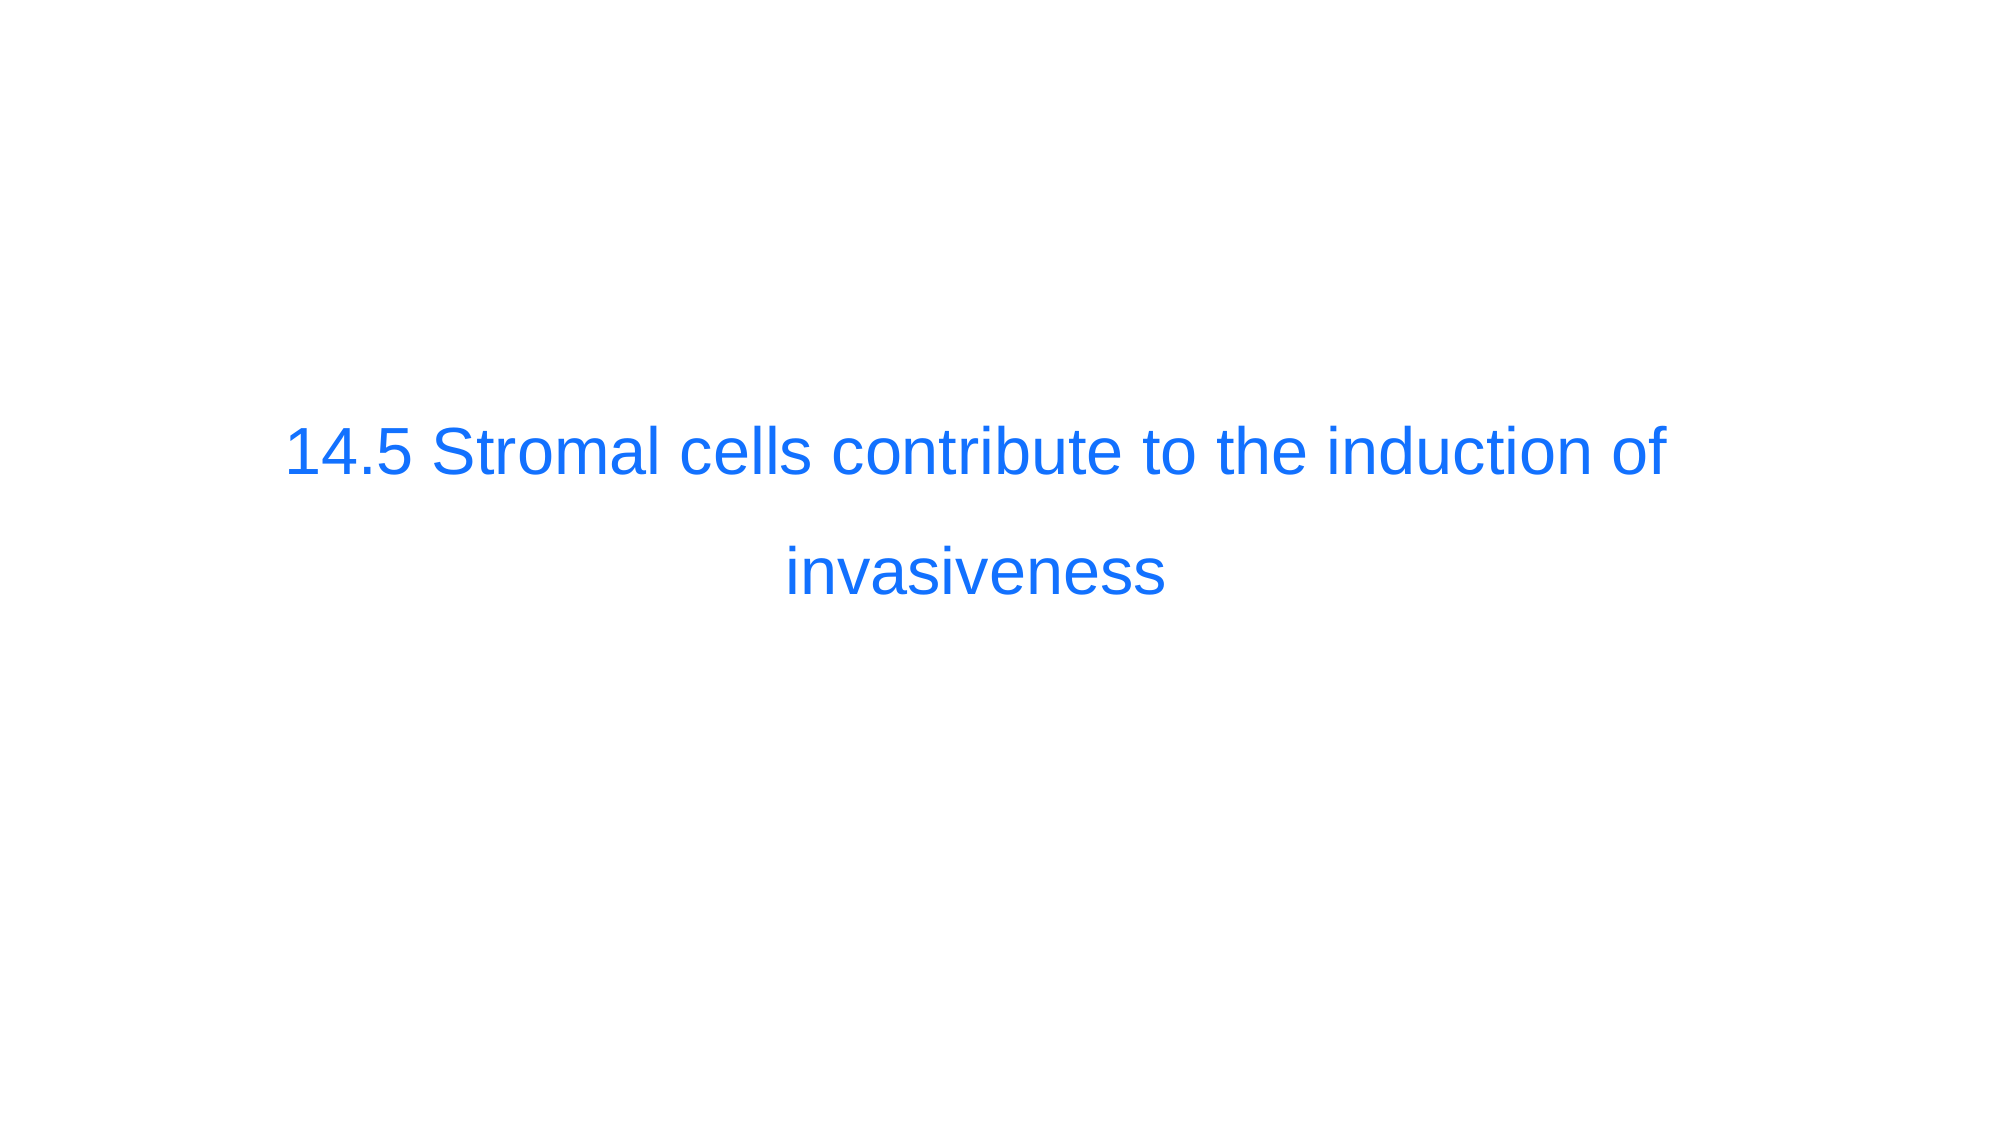

14.5 Stromal cells contribute to the induction of invasiveness